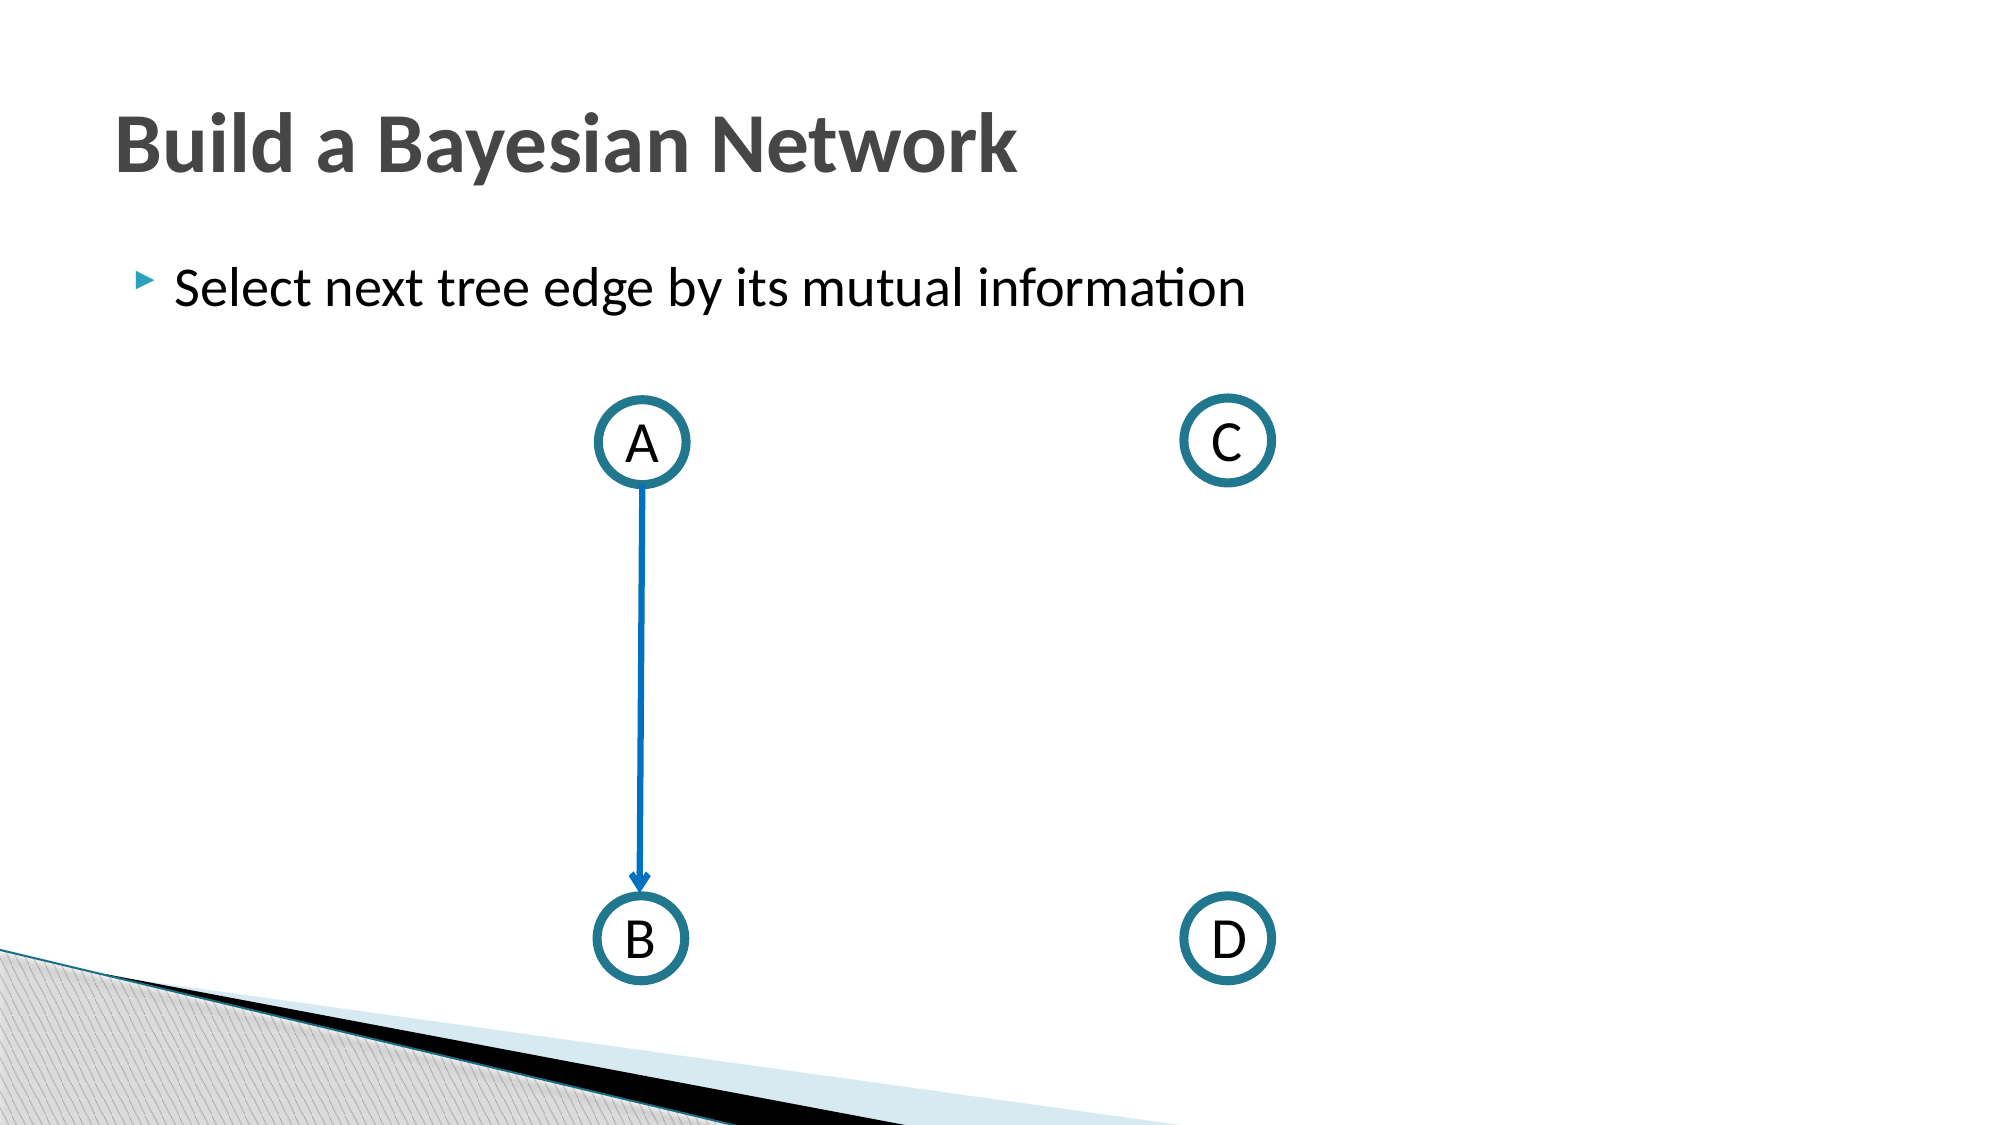

# Build a Bayesian Network
Select next tree edge by its mutual information
C

A

B

D